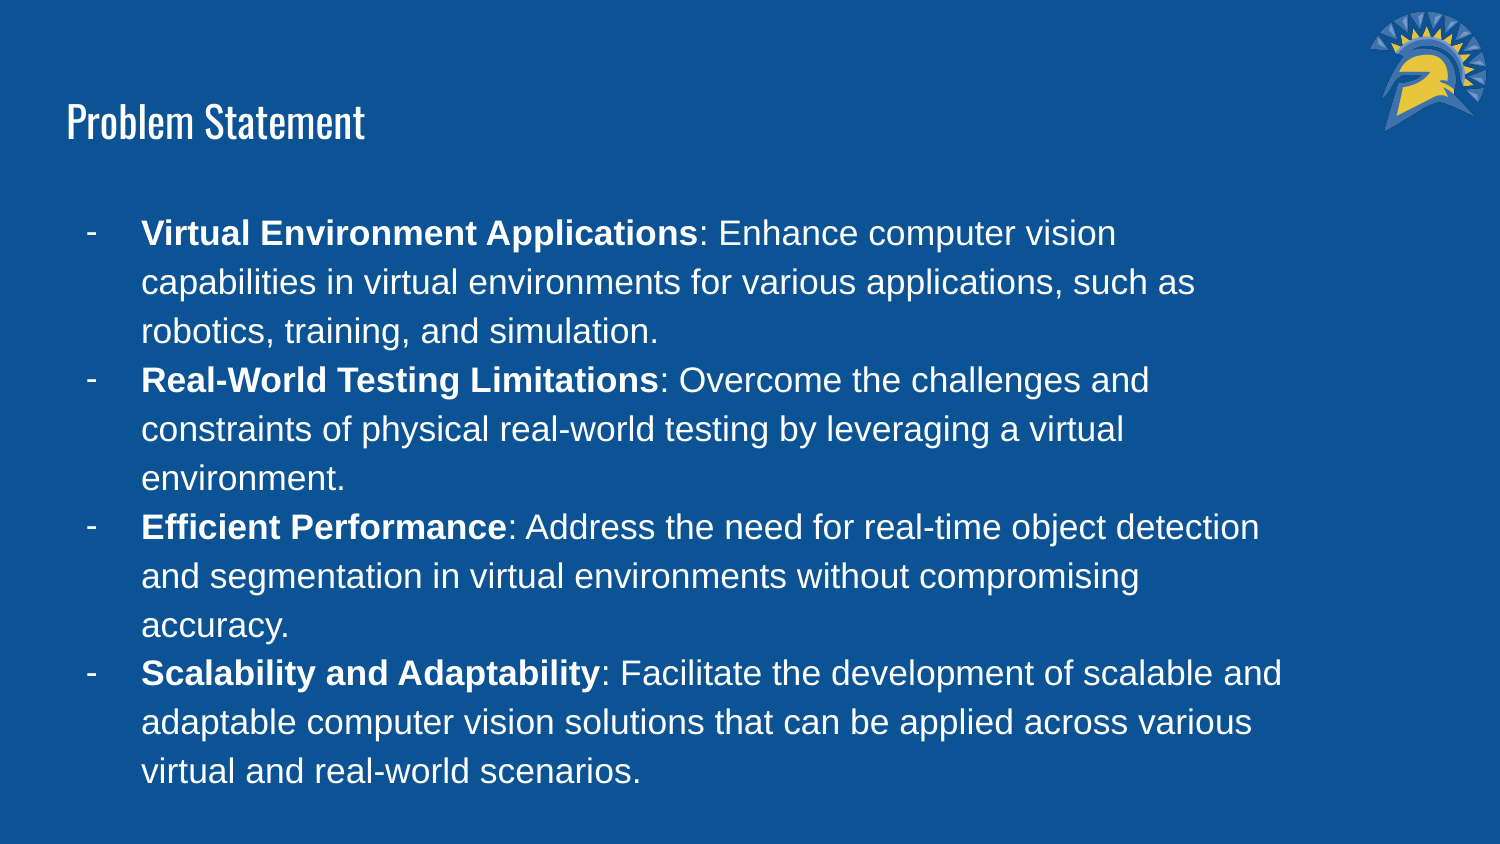

# Problem Statement
Virtual Environment Applications: Enhance computer vision capabilities in virtual environments for various applications, such as robotics, training, and simulation.
Real-World Testing Limitations: Overcome the challenges and constraints of physical real-world testing by leveraging a virtual environment.
Efficient Performance: Address the need for real-time object detection and segmentation in virtual environments without compromising accuracy.
Scalability and Adaptability: Facilitate the development of scalable and adaptable computer vision solutions that can be applied across various virtual and real-world scenarios.